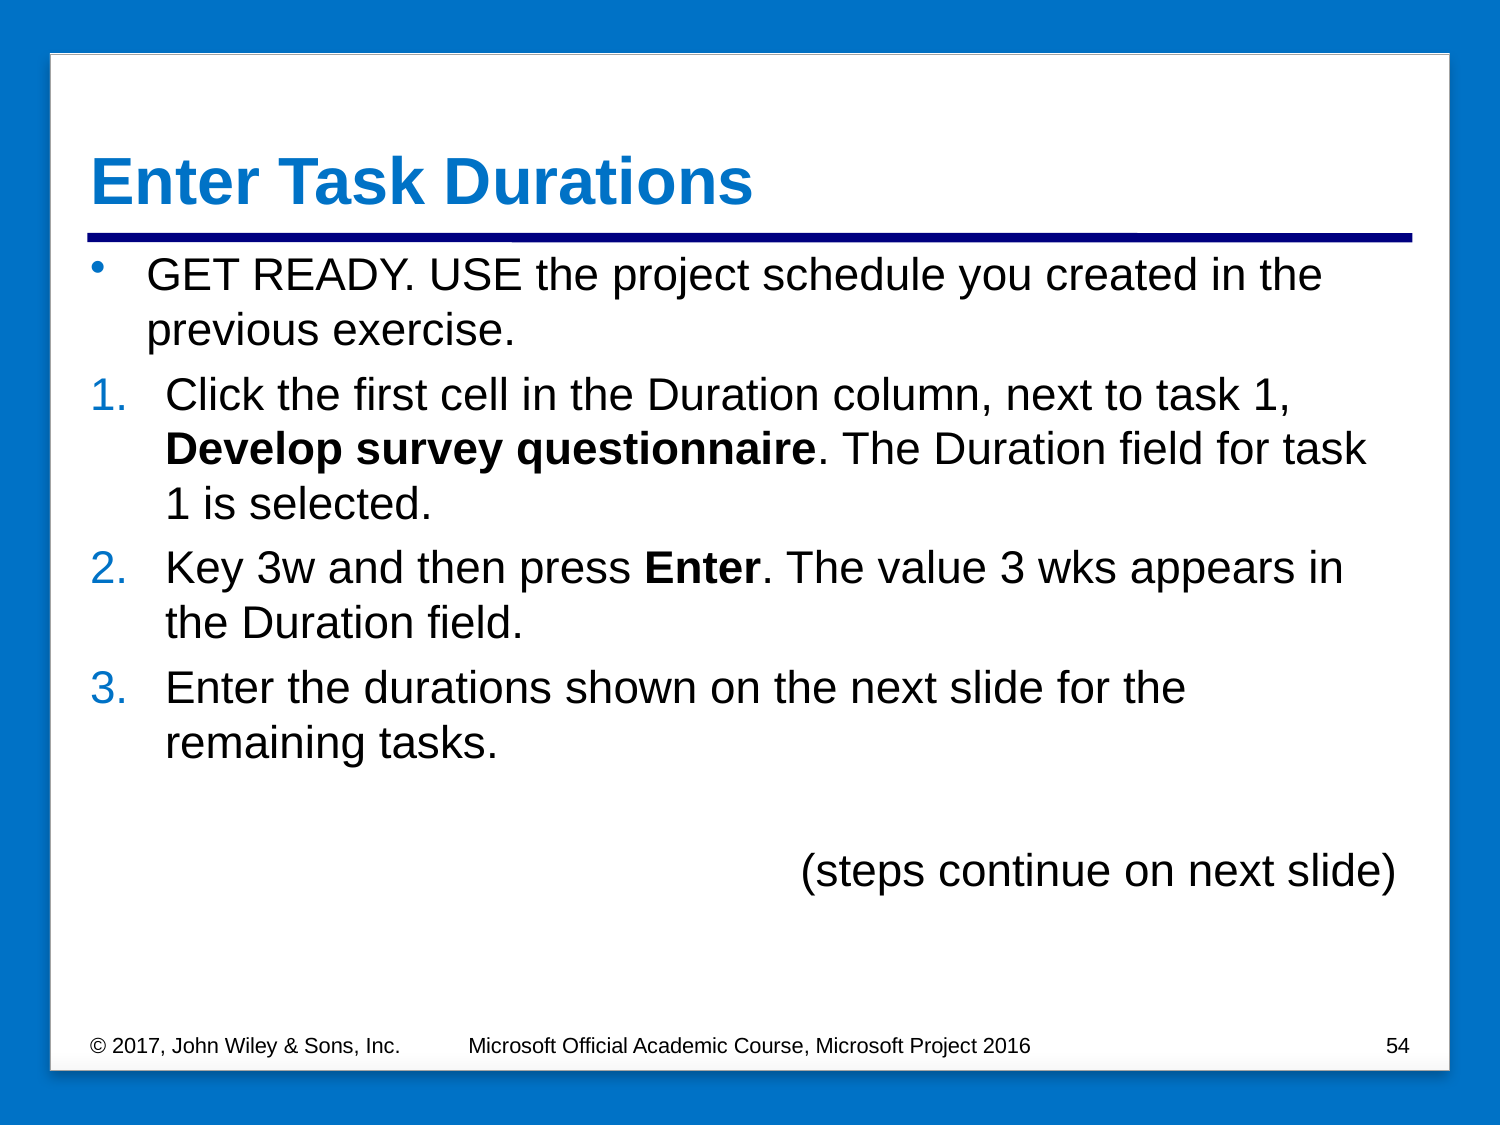

# Enter Task Durations
GET READY. USE the project schedule you created in the previous exercise.
Click the first cell in the Duration column, next to task 1, Develop survey questionnaire. The Duration field for task 1 is selected.
Key 3w and then press Enter. The value 3 wks appears in the Duration field.
Enter the durations shown on the next slide for the remaining tasks.

(steps continue on next slide)

© 2017, John Wiley & Sons, Inc.
Microsoft Official Academic Course, Microsoft Project 2016
54